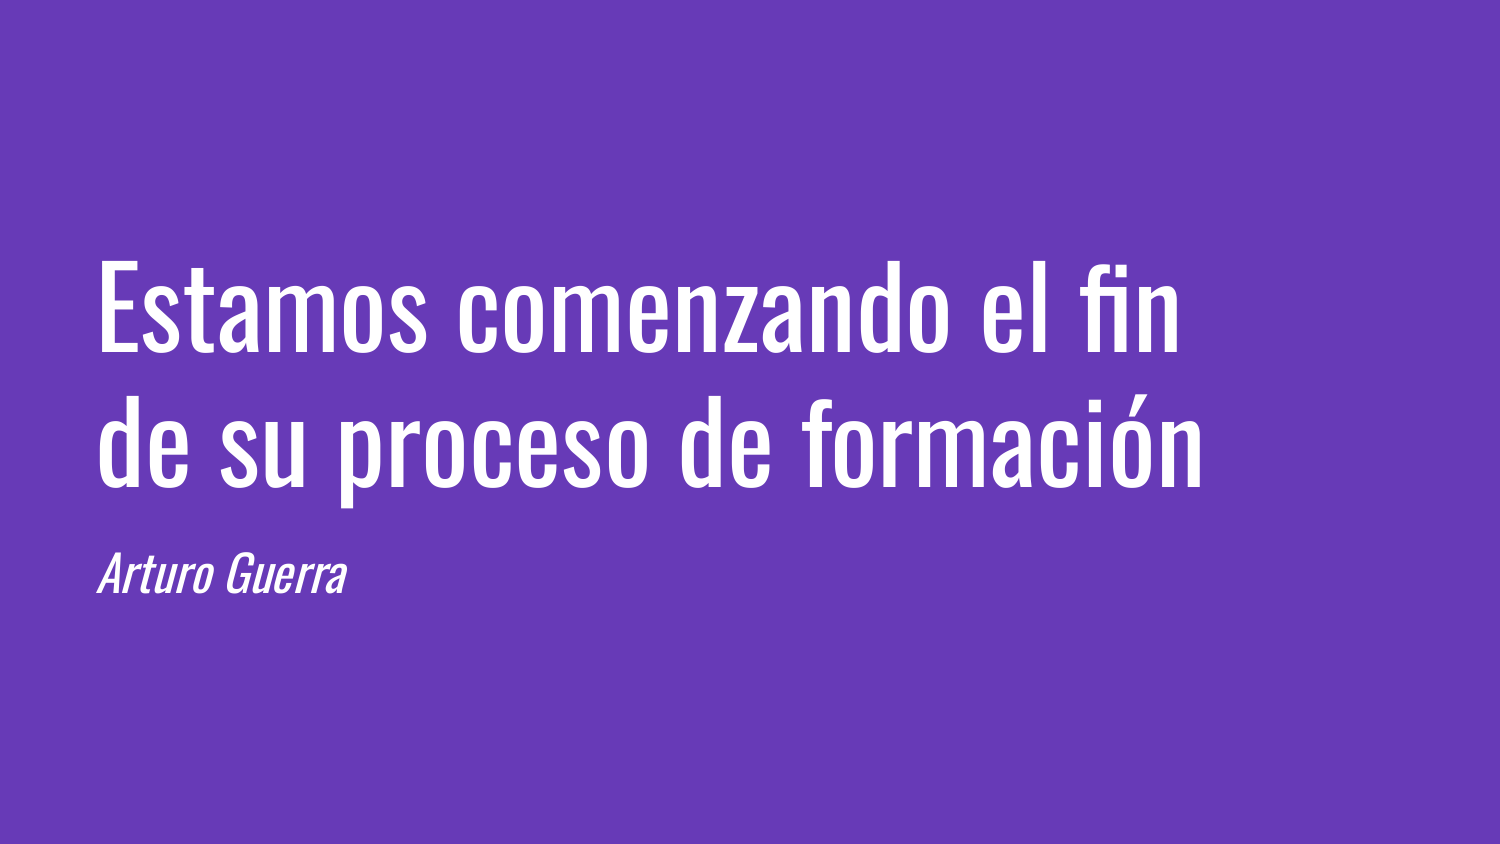

# Estamos comenzando el fin de su proceso de formación
Arturo Guerra